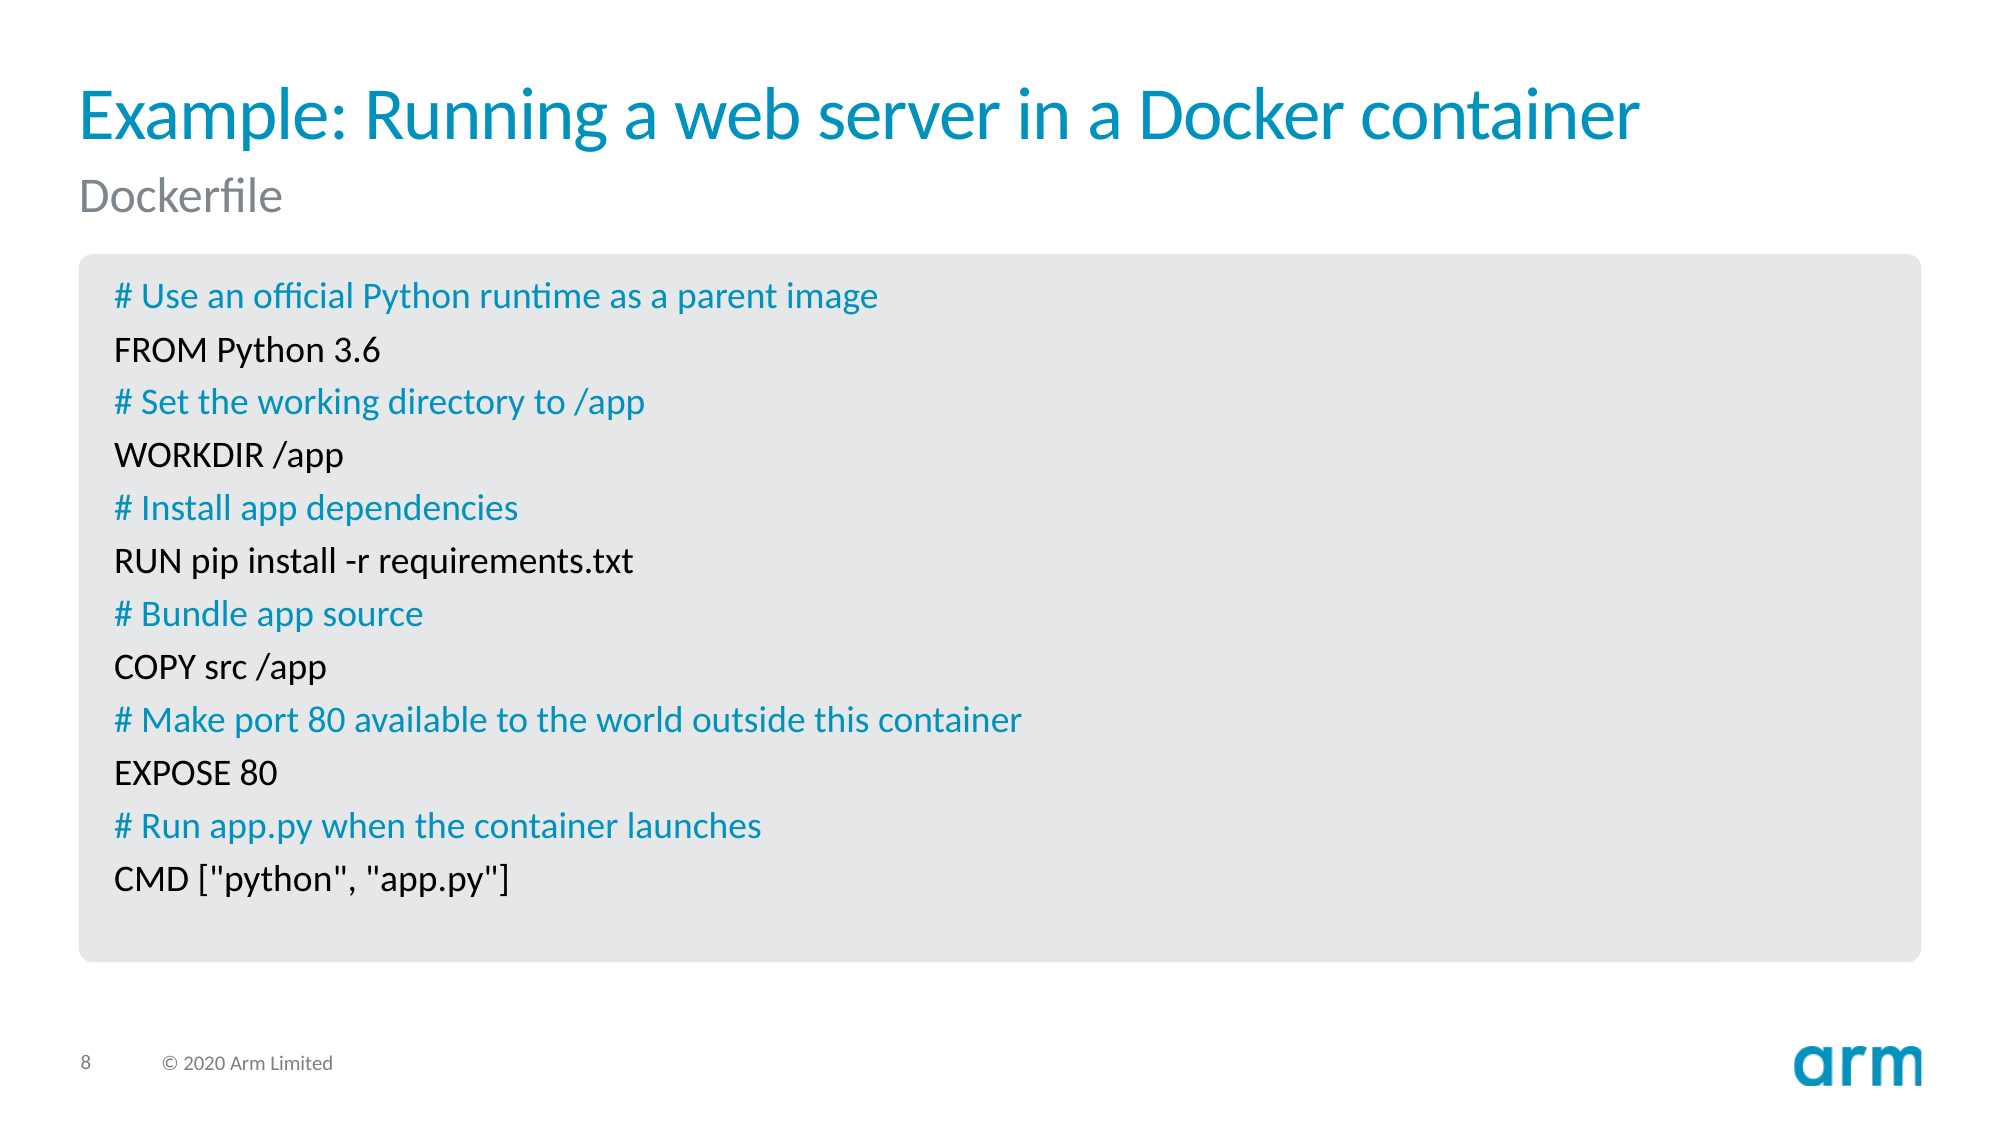

# Example: Running a web server in a Docker container
Dockerfile

# Use an official Python runtime as a parent image
FROM Python 3.6
# Set the working directory to /app
WORKDIR /app
# Install app dependencies
RUN pip install -r requirements.txt
# Bundle app source
COPY src /app
# Make port 80 available to the world outside this container
EXPOSE 80
# Run app.py when the container launches
CMD ["python", "app.py"]